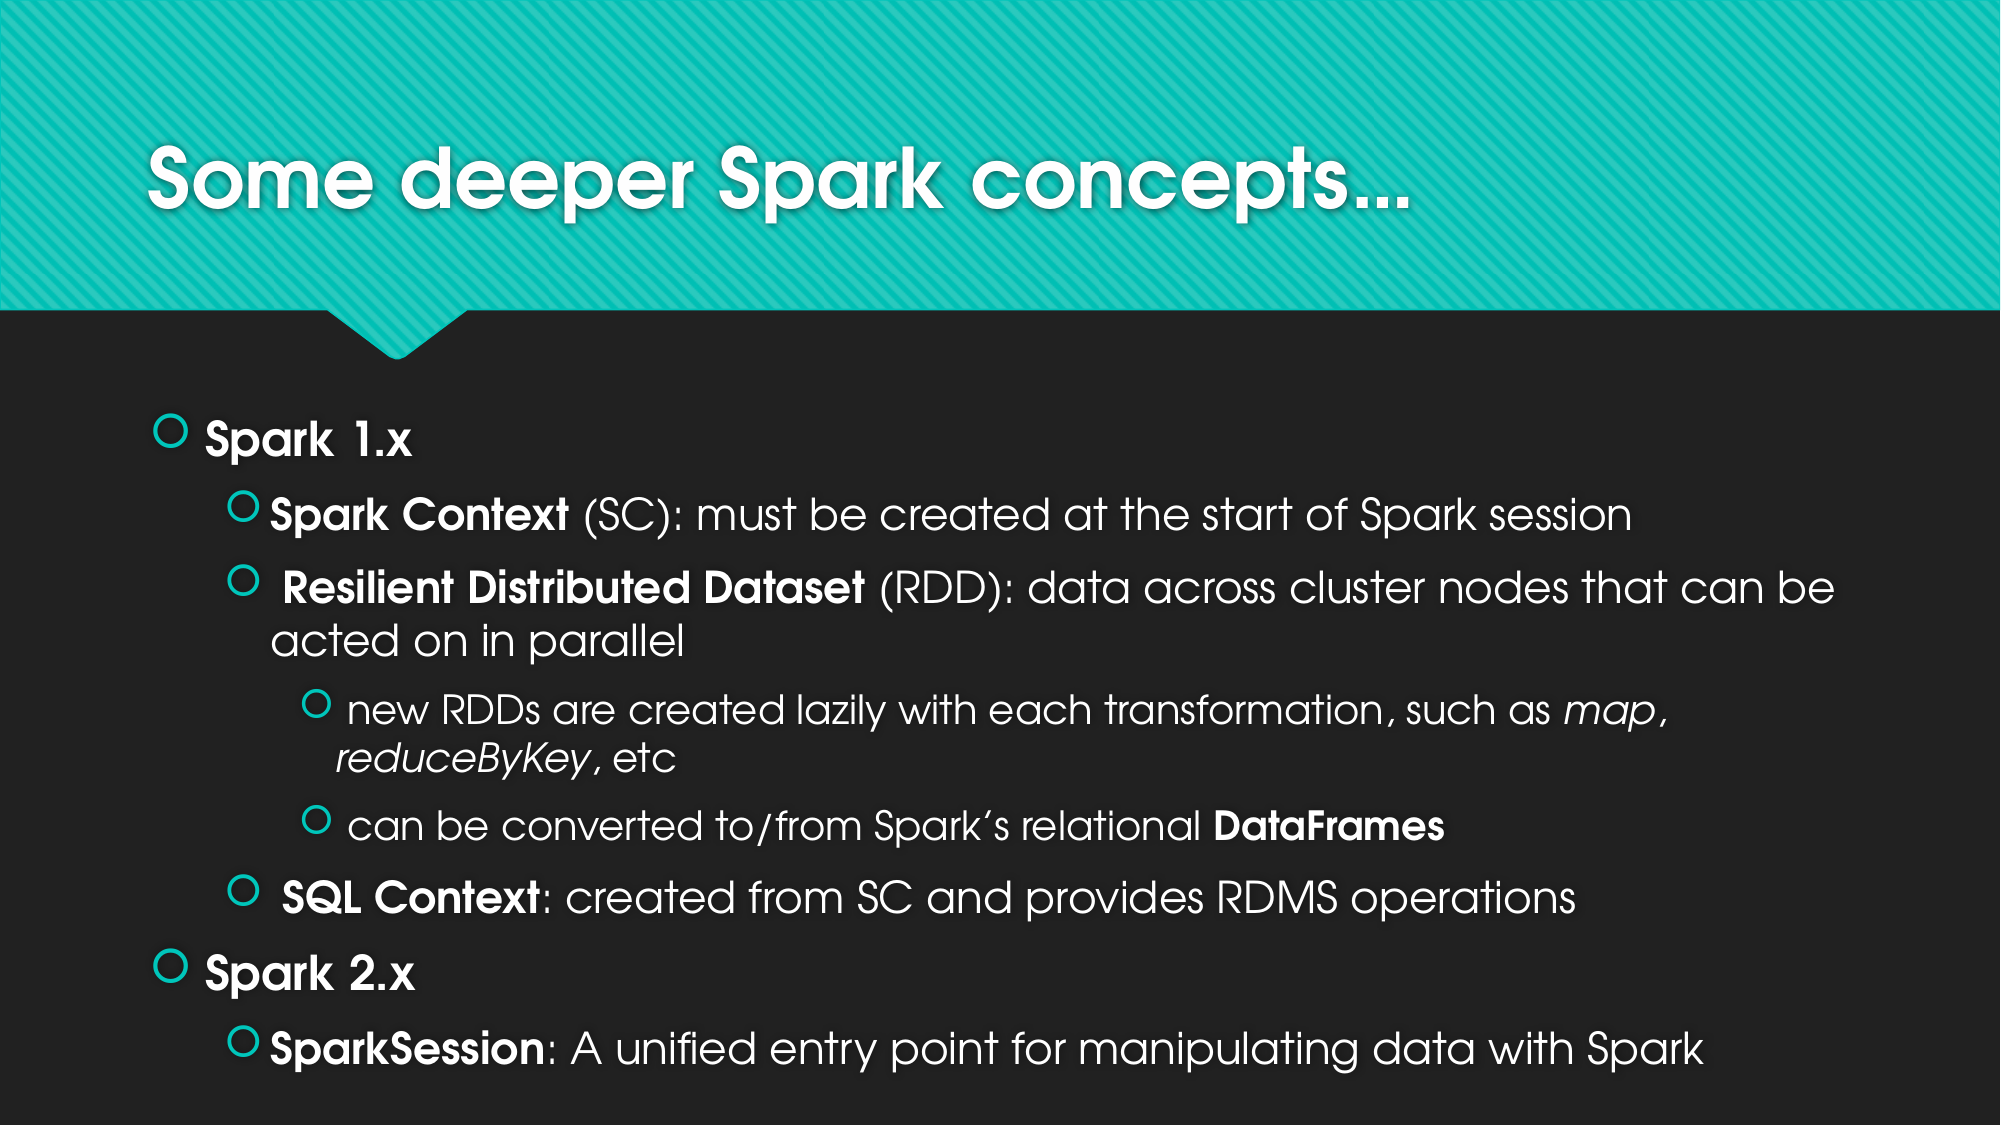

# Some deeper Spark concepts…
Spark 1.x
Spark Context (SC): must be created at the start of Spark session
 Resilient Distributed Dataset (RDD): data across cluster nodes that can be acted on in parallel
 new RDDs are created lazily with each transformation, such as map, reduceByKey, etc
 can be converted to/from Spark’s relational DataFrames
 SQL Context: created from SC and provides RDMS operations
Spark 2.x
SparkSession: A unified entry point for manipulating data with Spark